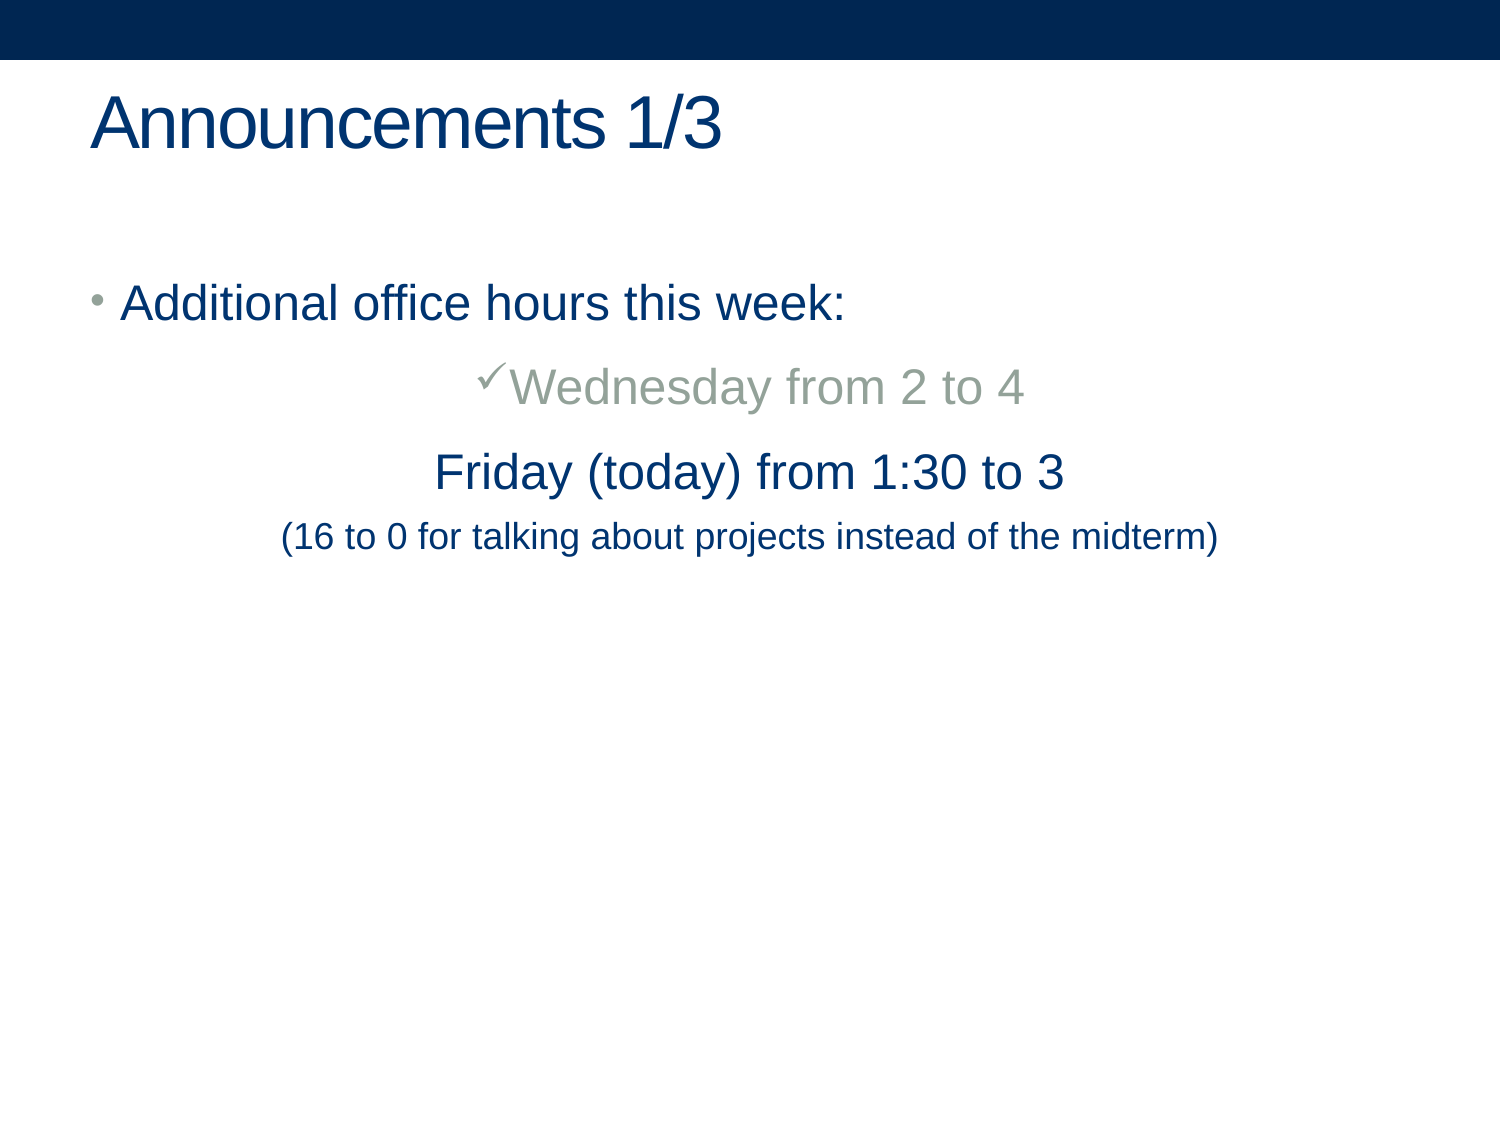

# Announcements 1/3
Additional office hours this week:
Wednesday from 2 to 4
Friday (today) from 1:30 to 3
(16 to 0 for talking about projects instead of the midterm)